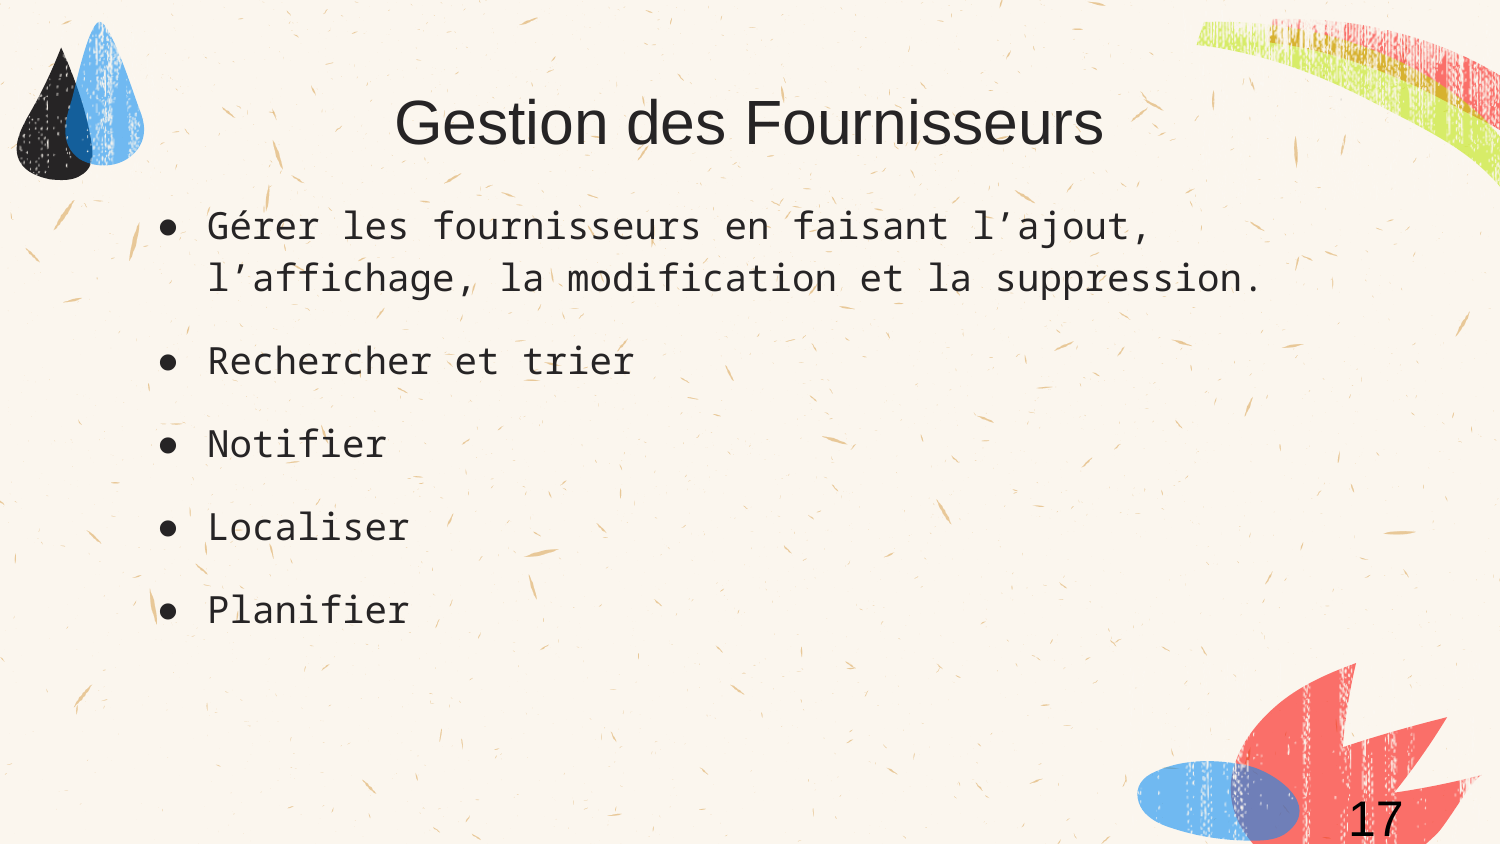

# Gestion des Fournisseurs
Gérer les fournisseurs en faisant l’ajout, l’affichage, la modification et la suppression.
Rechercher et trier
Notifier
Localiser
Planifier
17